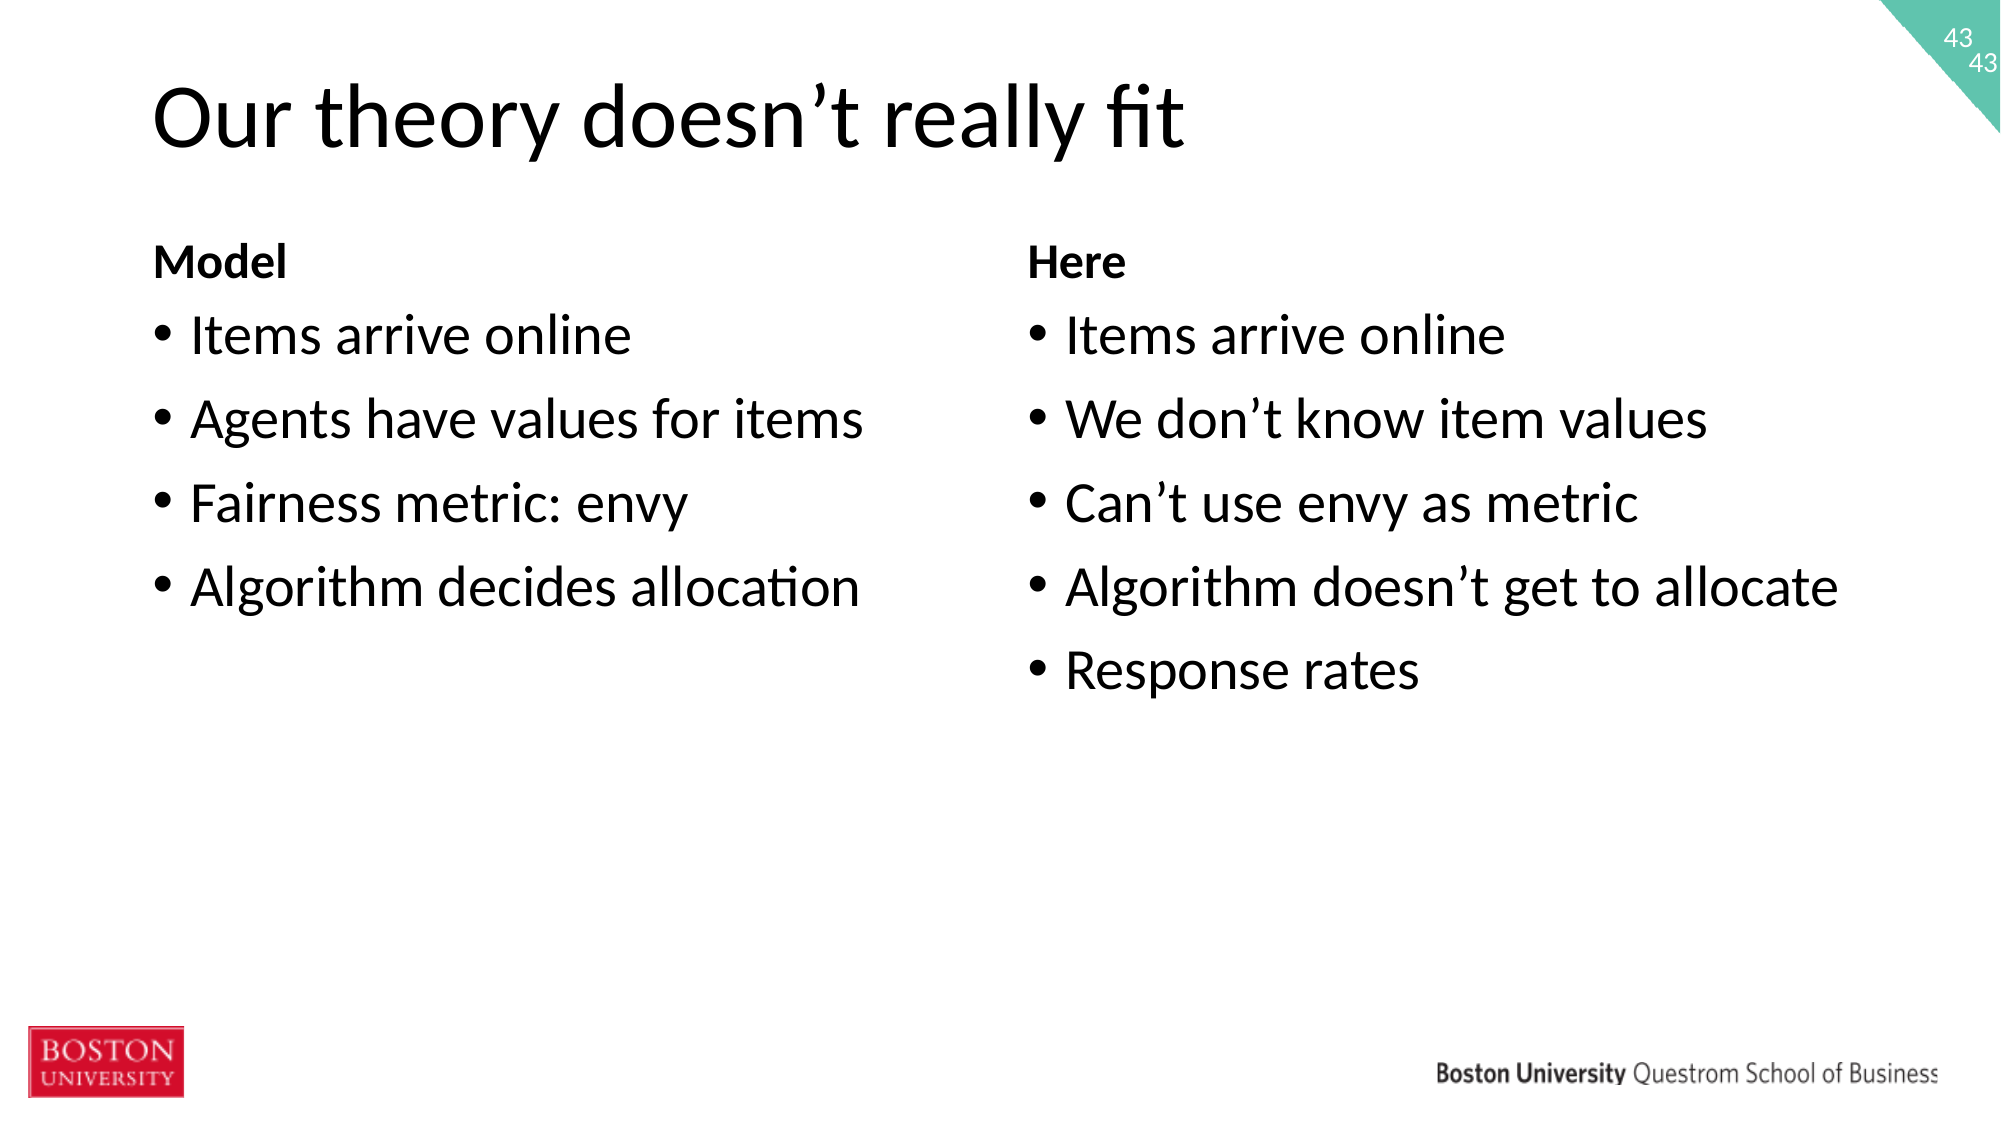

# Our theory doesn’t really fit
Model
Here
Items arrive online
Agents have values for items
Fairness metric: envy
Algorithm decides allocation

Items arrive online
We don’t know item values
Can’t use envy as metric
Algorithm doesn’t get to allocate
Response rates